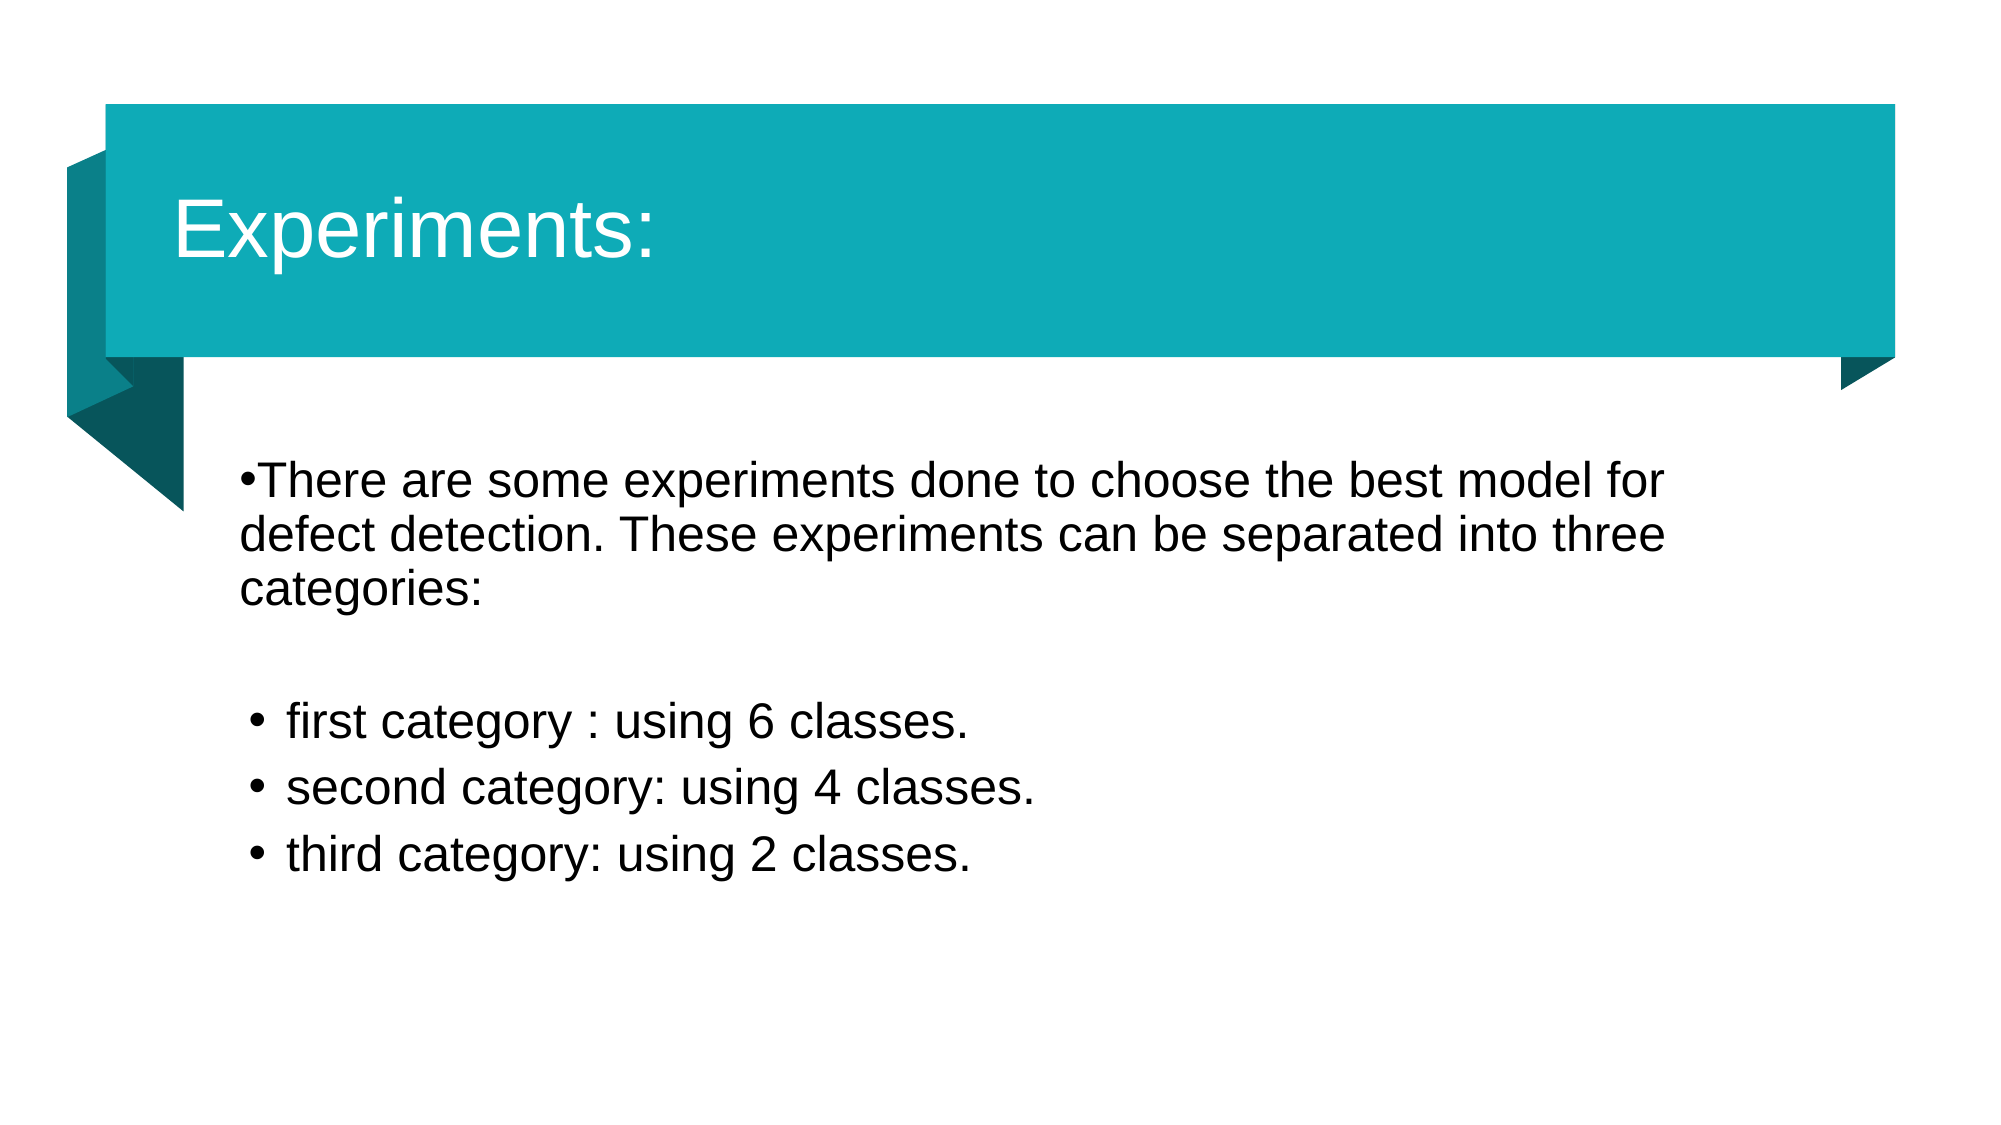

Experiments:

There are some experiments done to choose the best model for defect detection. These experiments can be separated into three categories:

first category : using 6 classes.
second category: using 4 classes.
third category: using 2 classes.